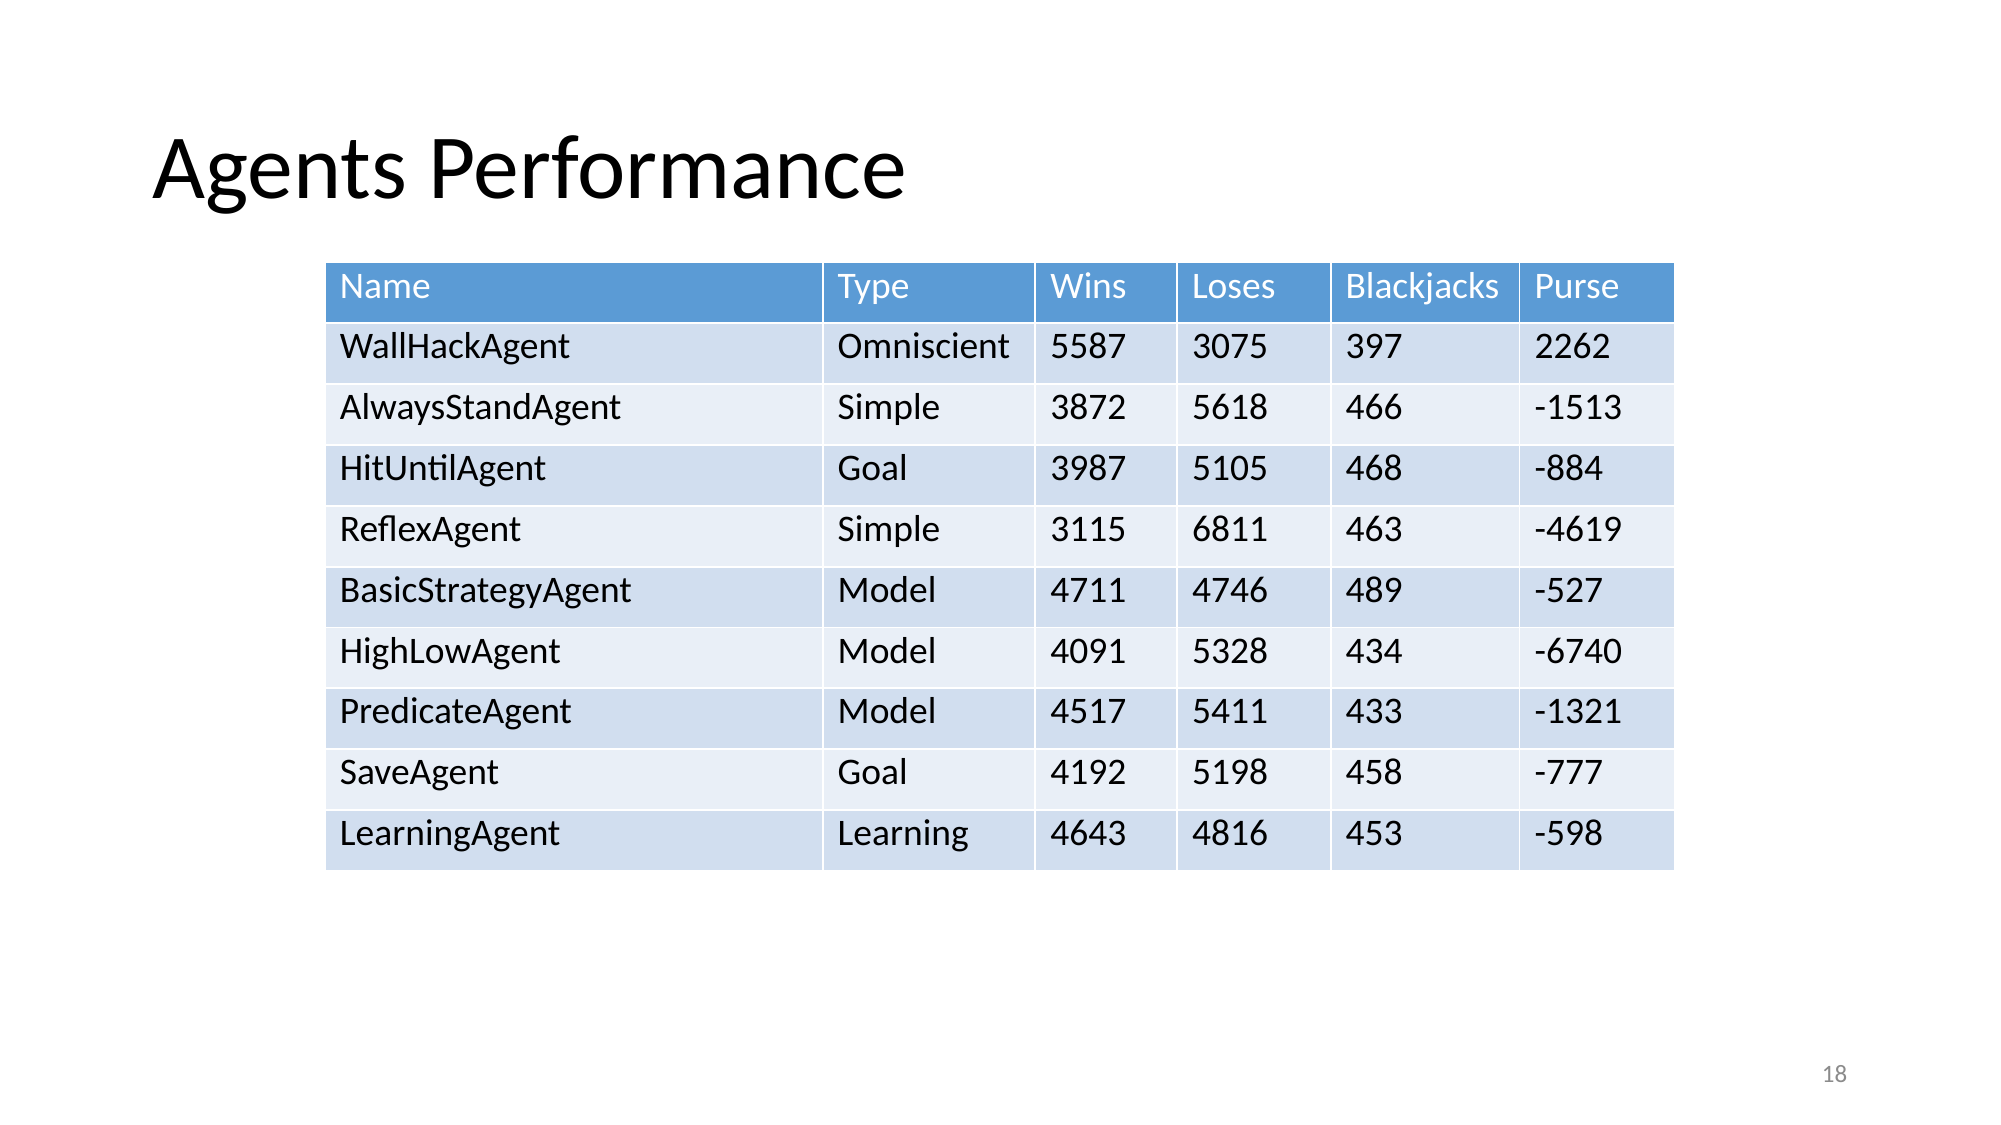

# Agents Performance
| Name | Type | Wins | Loses | Blackjacks | Purse |
| --- | --- | --- | --- | --- | --- |
| WallHackAgent | Omniscient | 5587 | 3075 | 397 | 2262 |
| AlwaysStandAgent | Simple | 3872 | 5618 | 466 | -1513 |
| HitUntilAgent | Goal | 3987 | 5105 | 468 | -884 |
| ReflexAgent | Simple | 3115 | 6811 | 463 | -4619 |
| BasicStrategyAgent | Model | 4711 | 4746 | 489 | -527 |
| HighLowAgent | Model | 4091 | 5328 | 434 | -6740 |
| PredicateAgent | Model | 4517 | 5411 | 433 | -1321 |
| SaveAgent | Goal | 4192 | 5198 | 458 | -777 |
| LearningAgent | Learning | 4643 | 4816 | 453 | -598 |
18